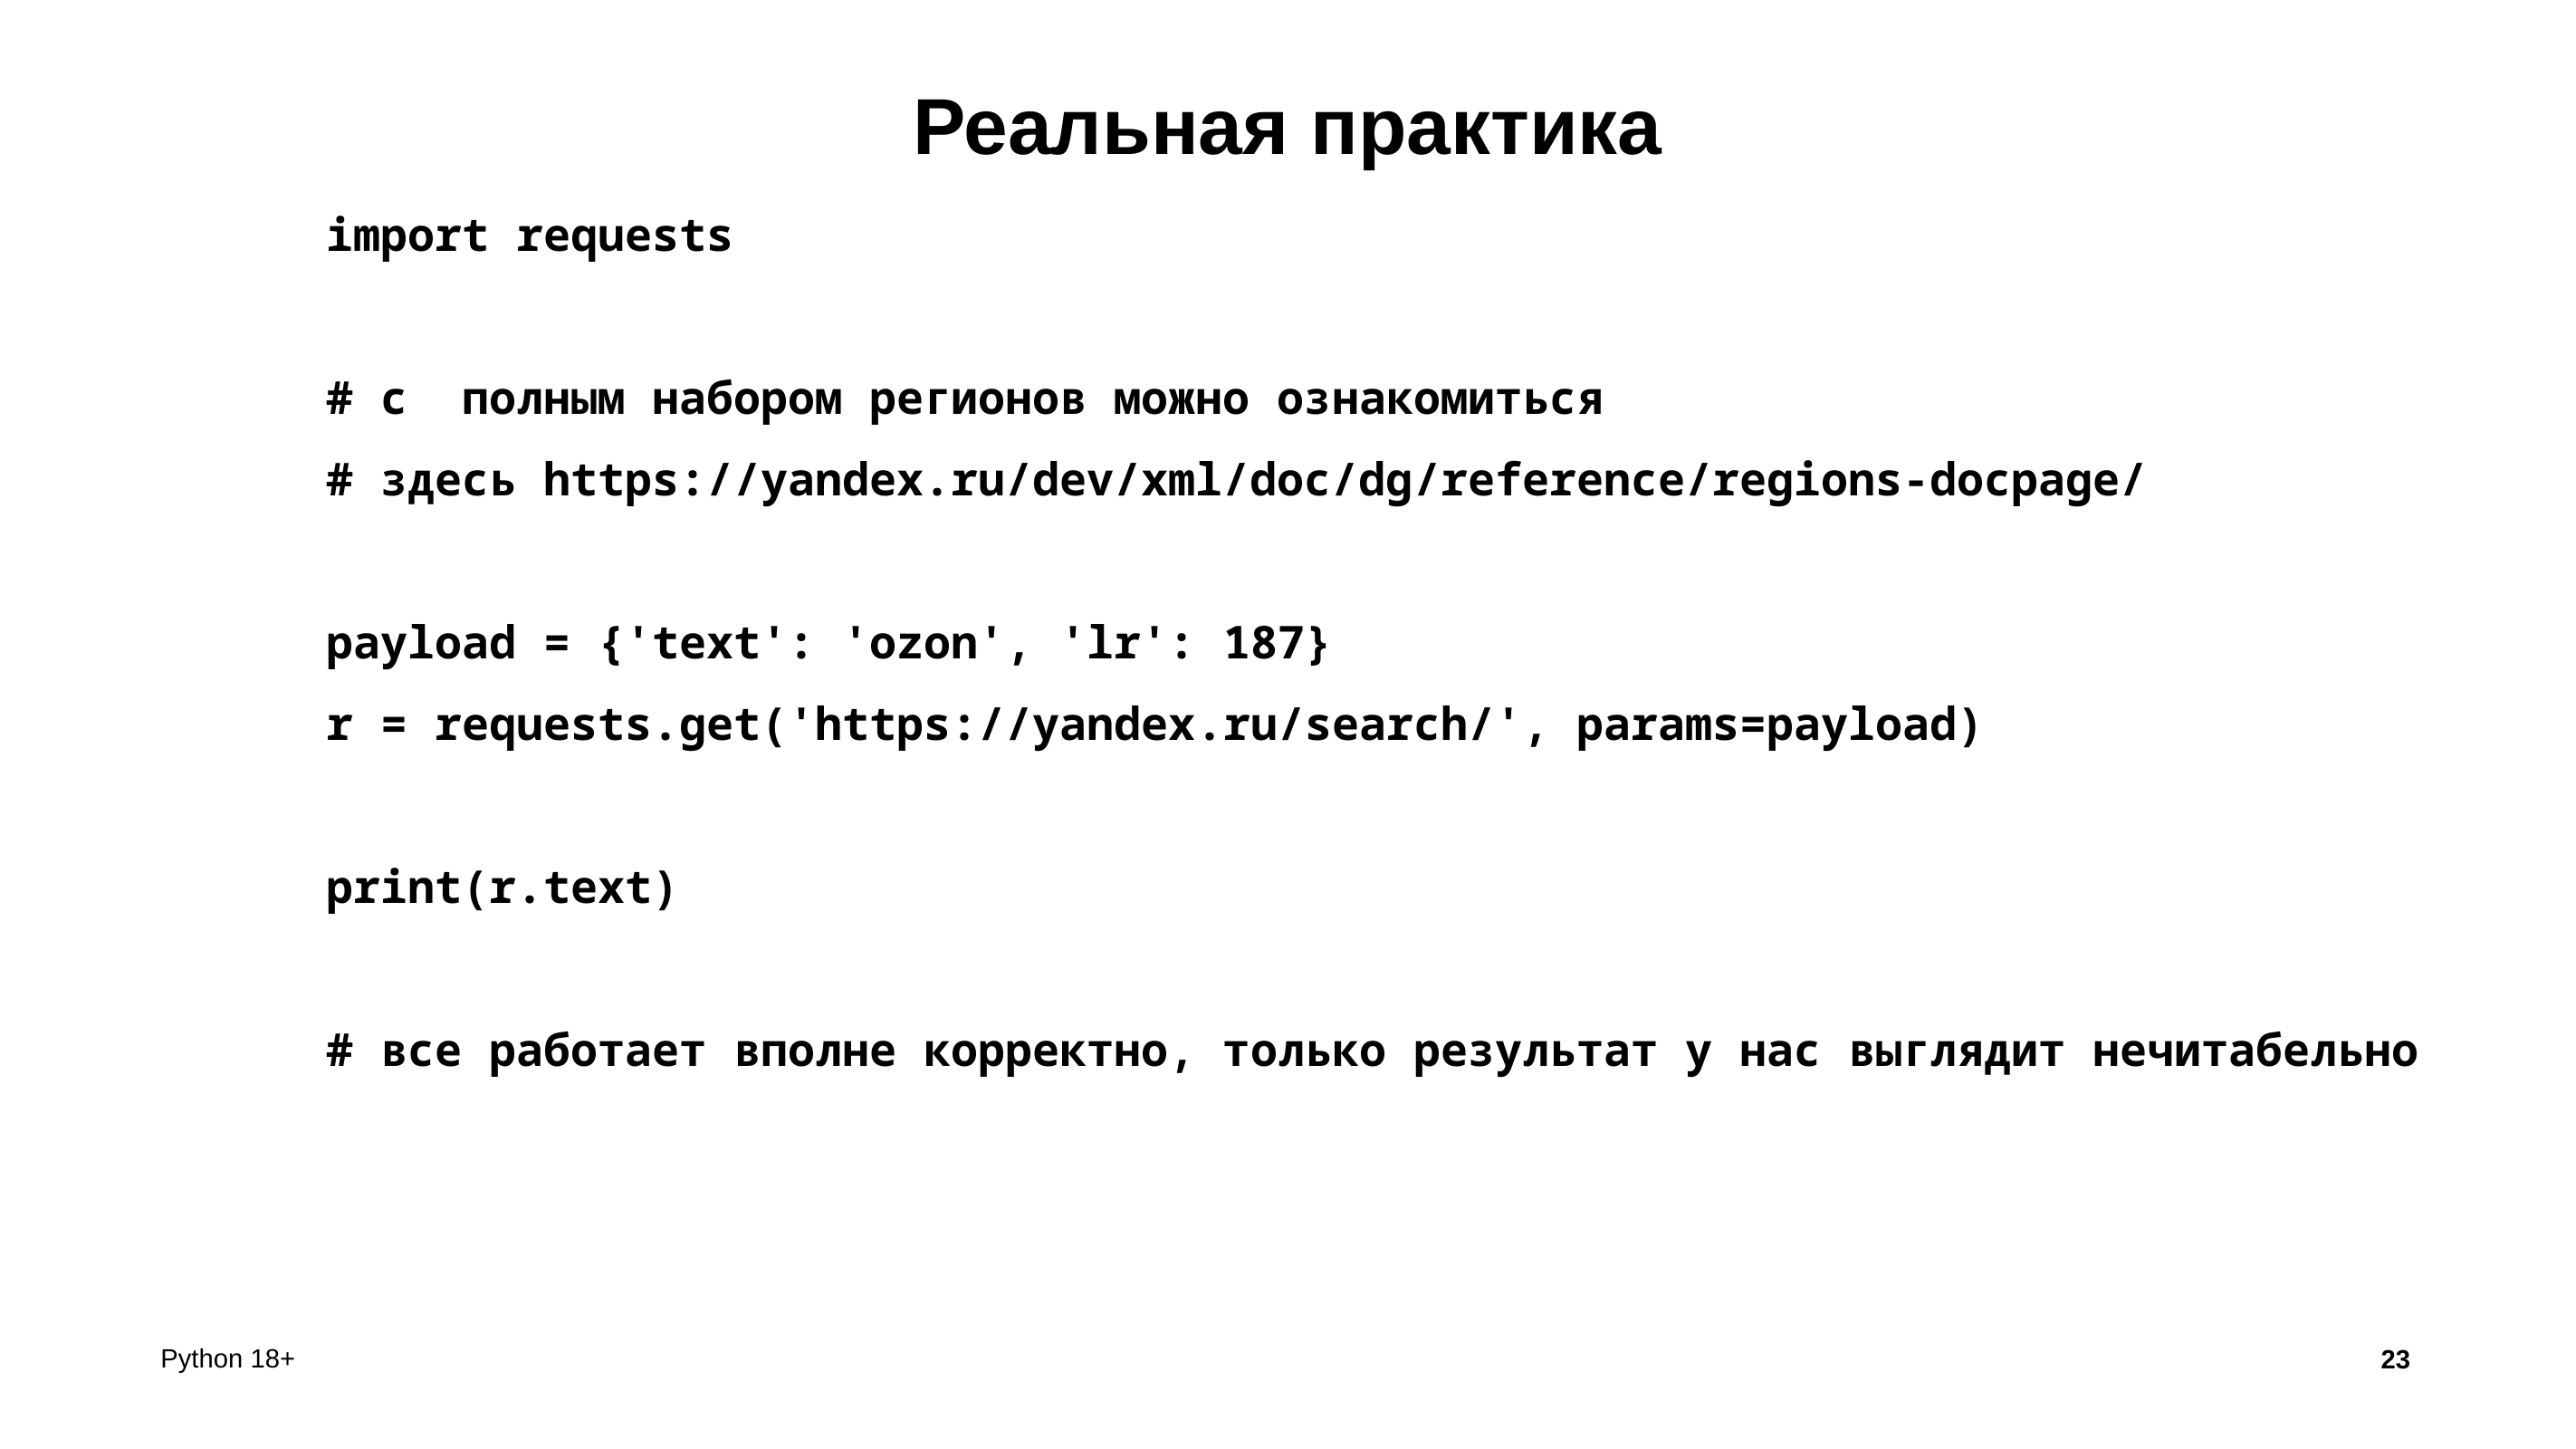

# Реальная практика
import requests
# c  полным набором регионов можно ознакомиться
# здесь https://yandex.ru/dev/xml/doc/dg/reference/regions-docpage/
payload = {'text': 'ozon', 'lr': 187}
r = requests.get('https://yandex.ru/search/', params=payload)
print(r.text)
# все работает вполне корректно, только результат у нас выглядит нечитабельно
23
Python 18+